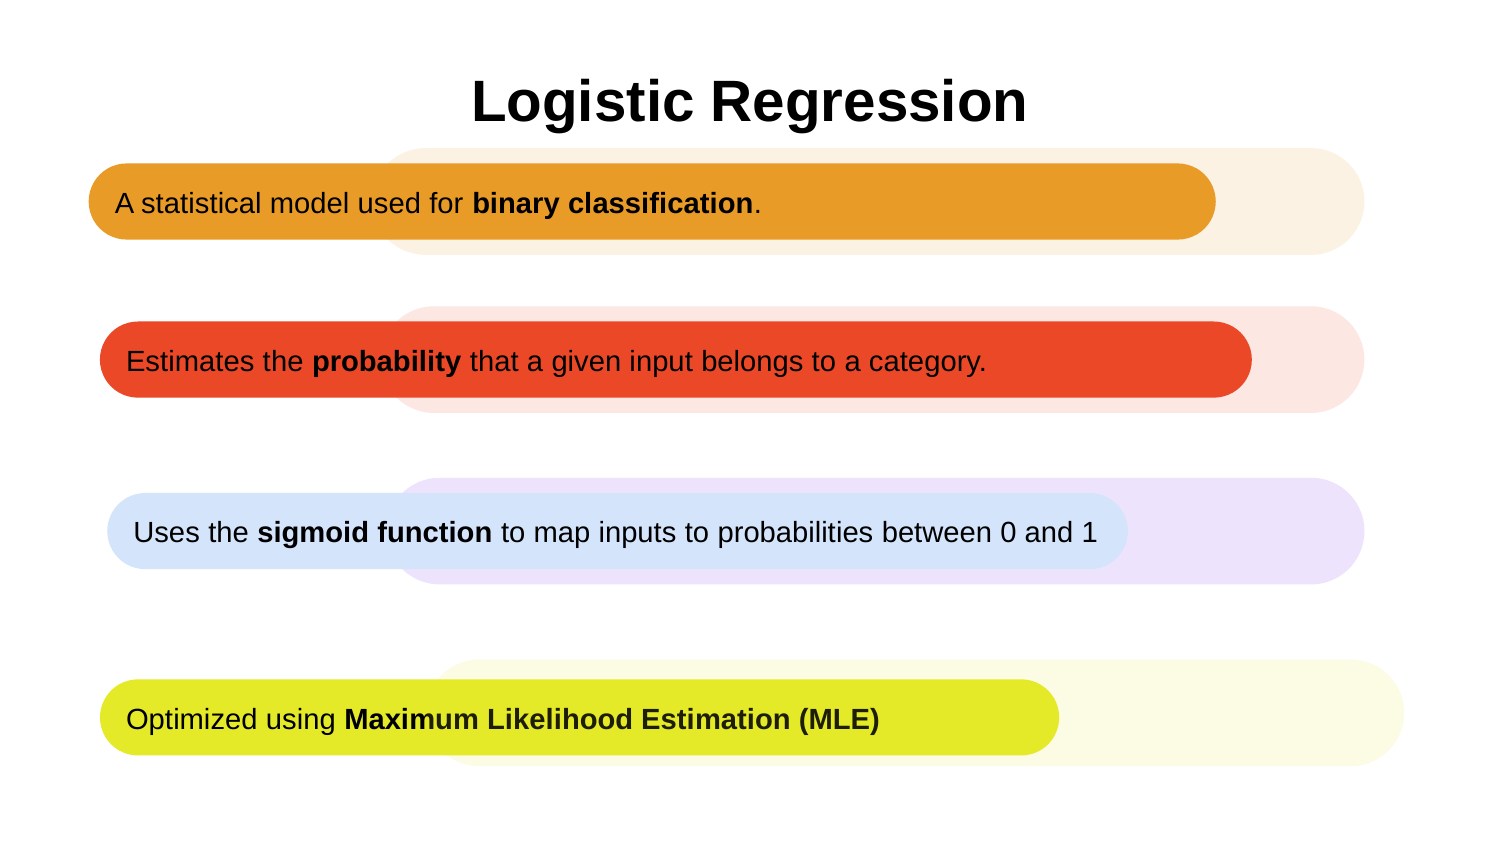

# Logistic Regression

A statistical model used for binary classification.

Estimates the probability that a given input belongs to a category.

Uses the sigmoid function to map inputs to probabilities between 0 and 1

Optimized using Maximum Likelihood Estimation (MLE)

Social networks